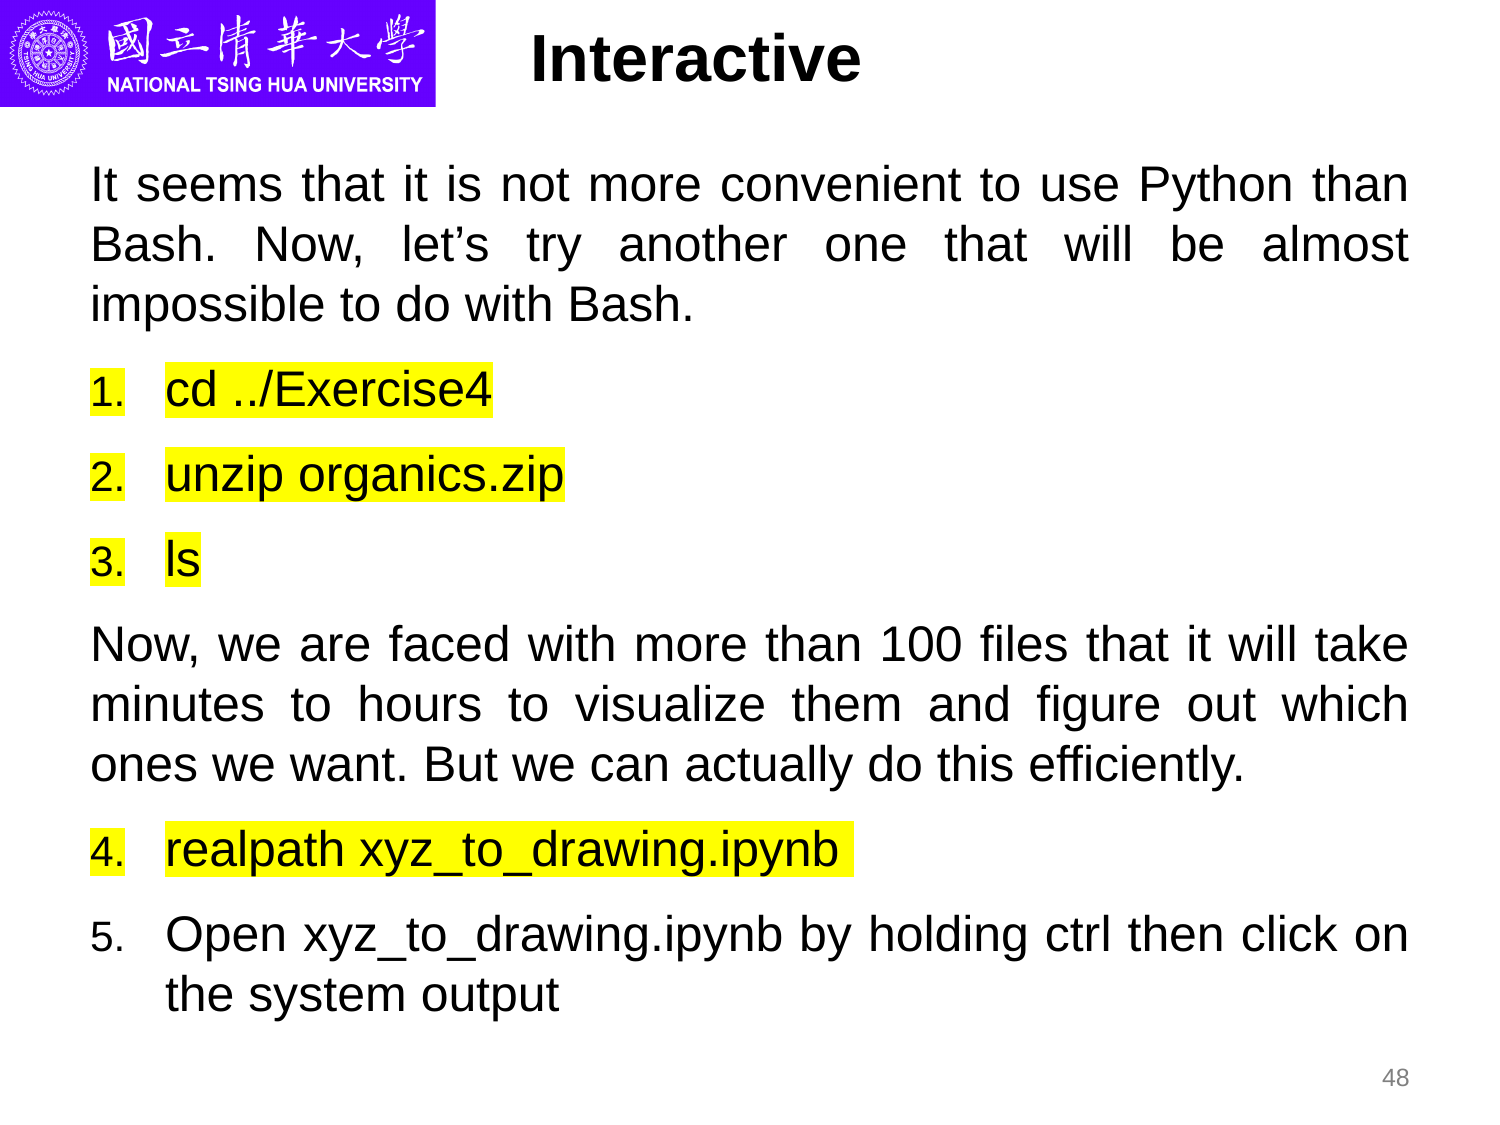

# Interactive
It seems that it is not more convenient to use Python than Bash. Now, let’s try another one that will be almost impossible to do with Bash.
cd ../Exercise4
unzip organics.zip
ls
Now, we are faced with more than 100 files that it will take minutes to hours to visualize them and figure out which ones we want. But we can actually do this efficiently.
realpath xyz_to_drawing.ipynb
Open xyz_to_drawing.ipynb by holding ctrl then click on the system output

48